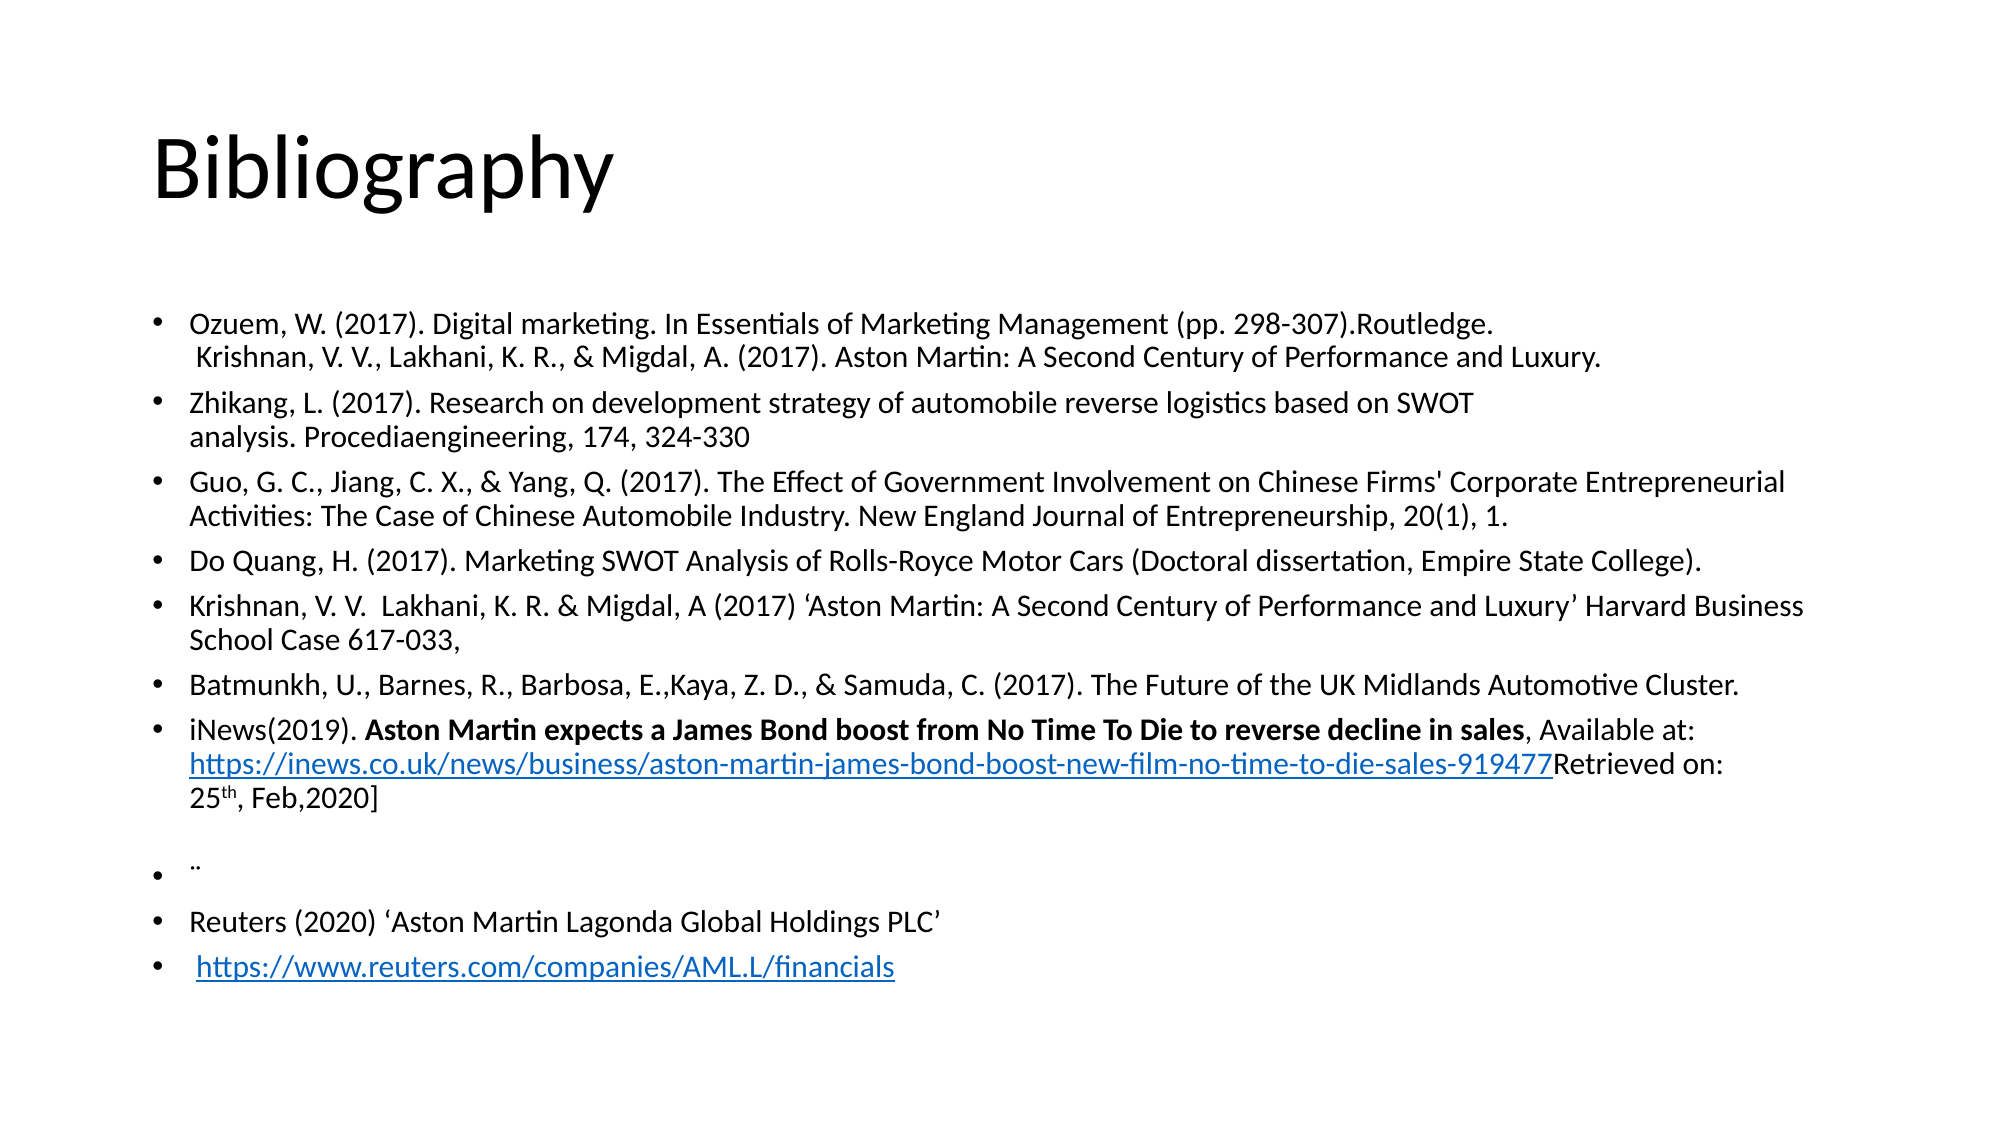

# Bibliography
Ozuem, W. (2017). Digital marketing. In Essentials of Marketing Management (pp. 298-307).Routledge.
 Krishnan, V. V., Lakhani, K. R., & Migdal, A. (2017). Aston Martin: A Second Century of Performance and Luxury.
Zhikang, L. (2017). Research on development strategy of automobile reverse logistics based on SWOT analysis. Procediaengineering, 174, 324-330
Guo, G. C., Jiang, C. X., & Yang, Q. (2017). The Effect of Government Involvement on Chinese Firms' Corporate Entrepreneurial Activities: The Case of Chinese Automobile Industry. New England Journal of Entrepreneurship, 20(1), 1.
Do Quang, H. (2017). Marketing SWOT Analysis of Rolls-Royce Motor Cars (Doctoral dissertation, Empire State College).
Krishnan, V. V.  Lakhani, K. R. & Migdal, A (2017) ‘Aston Martin: A Second Century of Performance and Luxury’ Harvard Business School Case 617-033,
Batmunkh, U., Barnes, R., Barbosa, E.,Kaya, Z. D., & Samuda, C. (2017). The Future of the UK Midlands Automotive Cluster.
iNews(2019). Aston Martin expects a James Bond boost from No Time To Die to reverse decline in sales, Available at: https://inews.co.uk/news/business/aston-martin-james-bond-boost-new-film-no-time-to-die-sales-919477Retrieved on: 25th, Feb,2020]
¨
Reuters (2020) ‘Aston Martin Lagonda Global Holdings PLC’
 https://www.reuters.com/companies/AML.L/financials